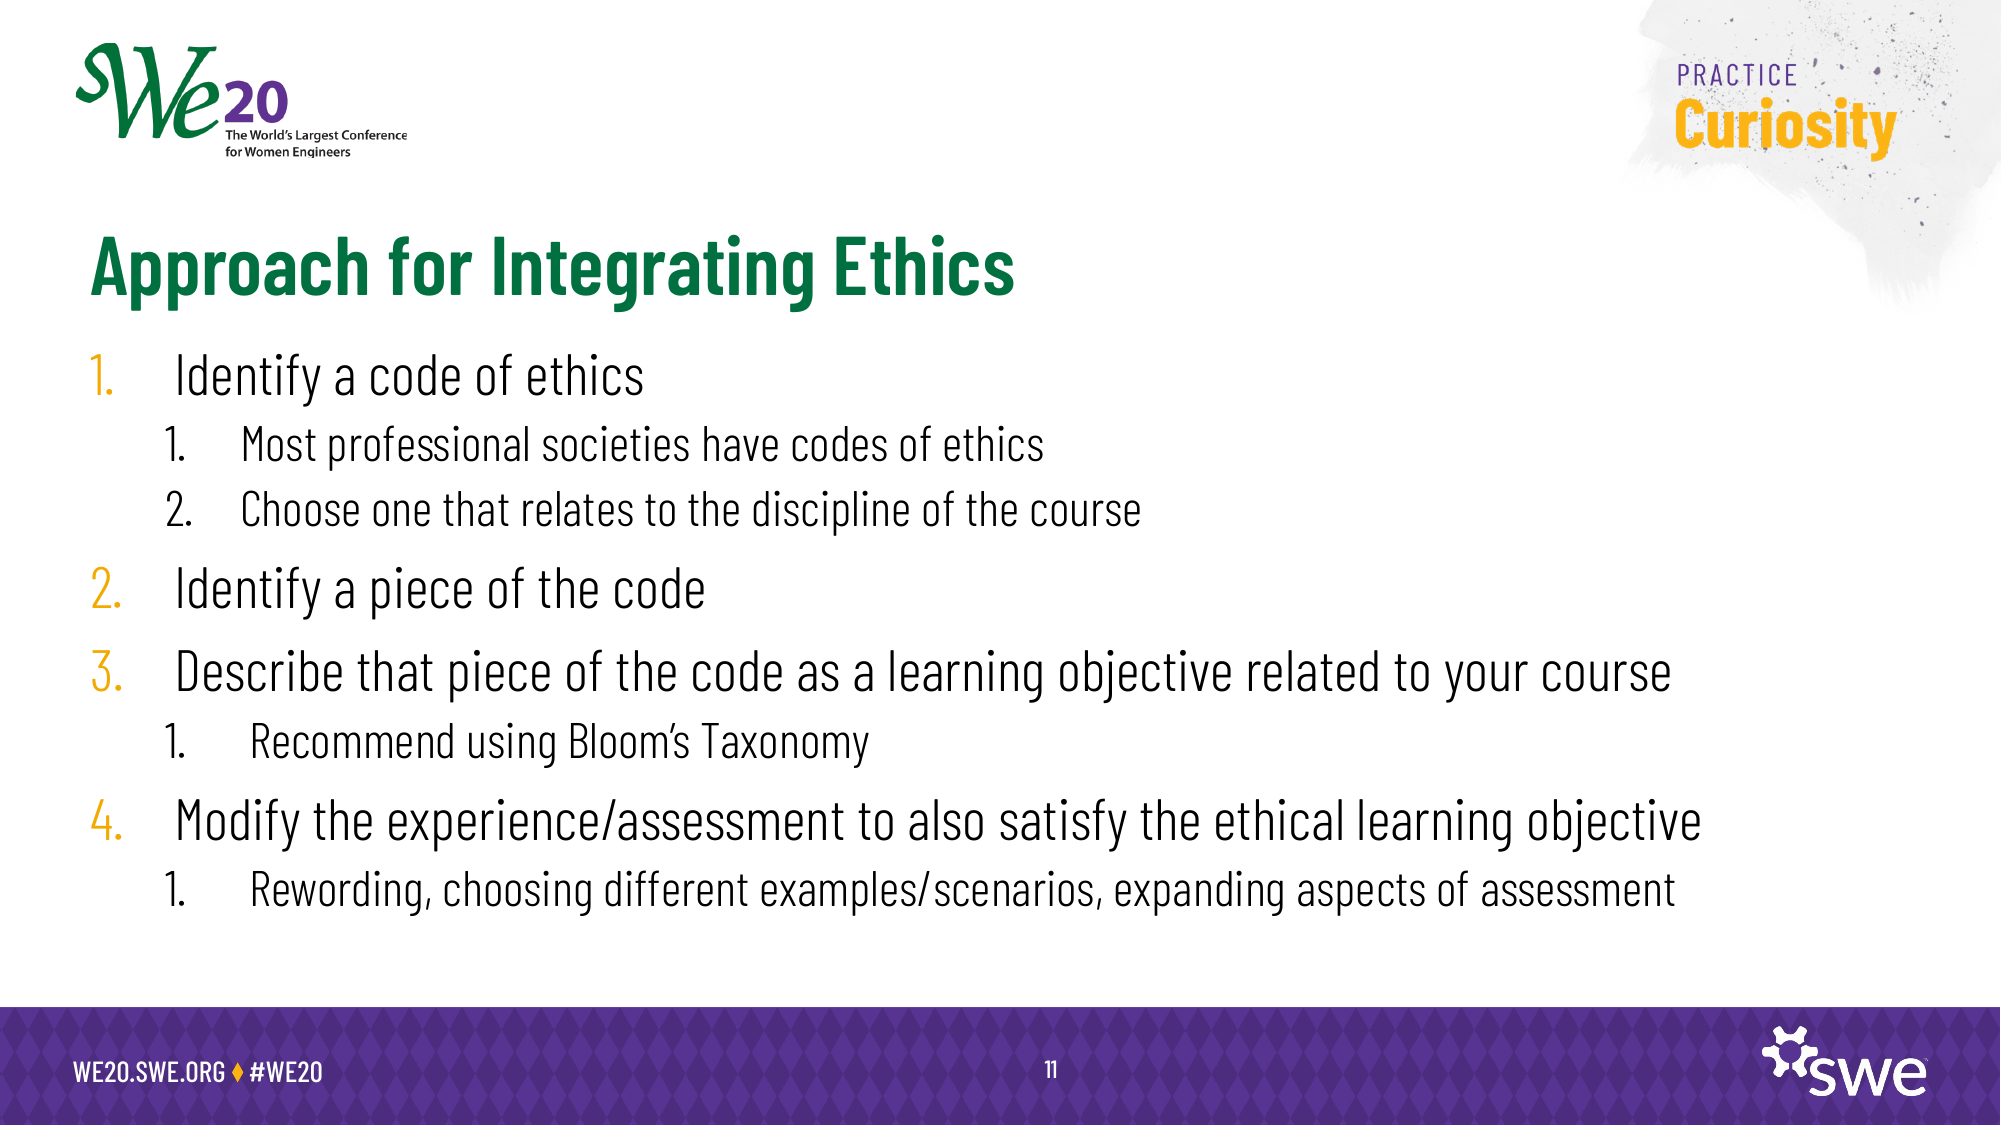

# Approach for Integrating Ethics
Identify a code of ethics
Most professional societies have codes of ethics
Choose one that relates to the discipline of the course
Identify a piece of the code
Describe that piece of the code as a learning objective related to your course
Recommend using Bloom’s Taxonomy
Modify the experience/assessment to also satisfy the ethical learning objective
Rewording, choosing different examples/scenarios, expanding aspects of assessment
11
WE20.SWE.ORG    #WE20